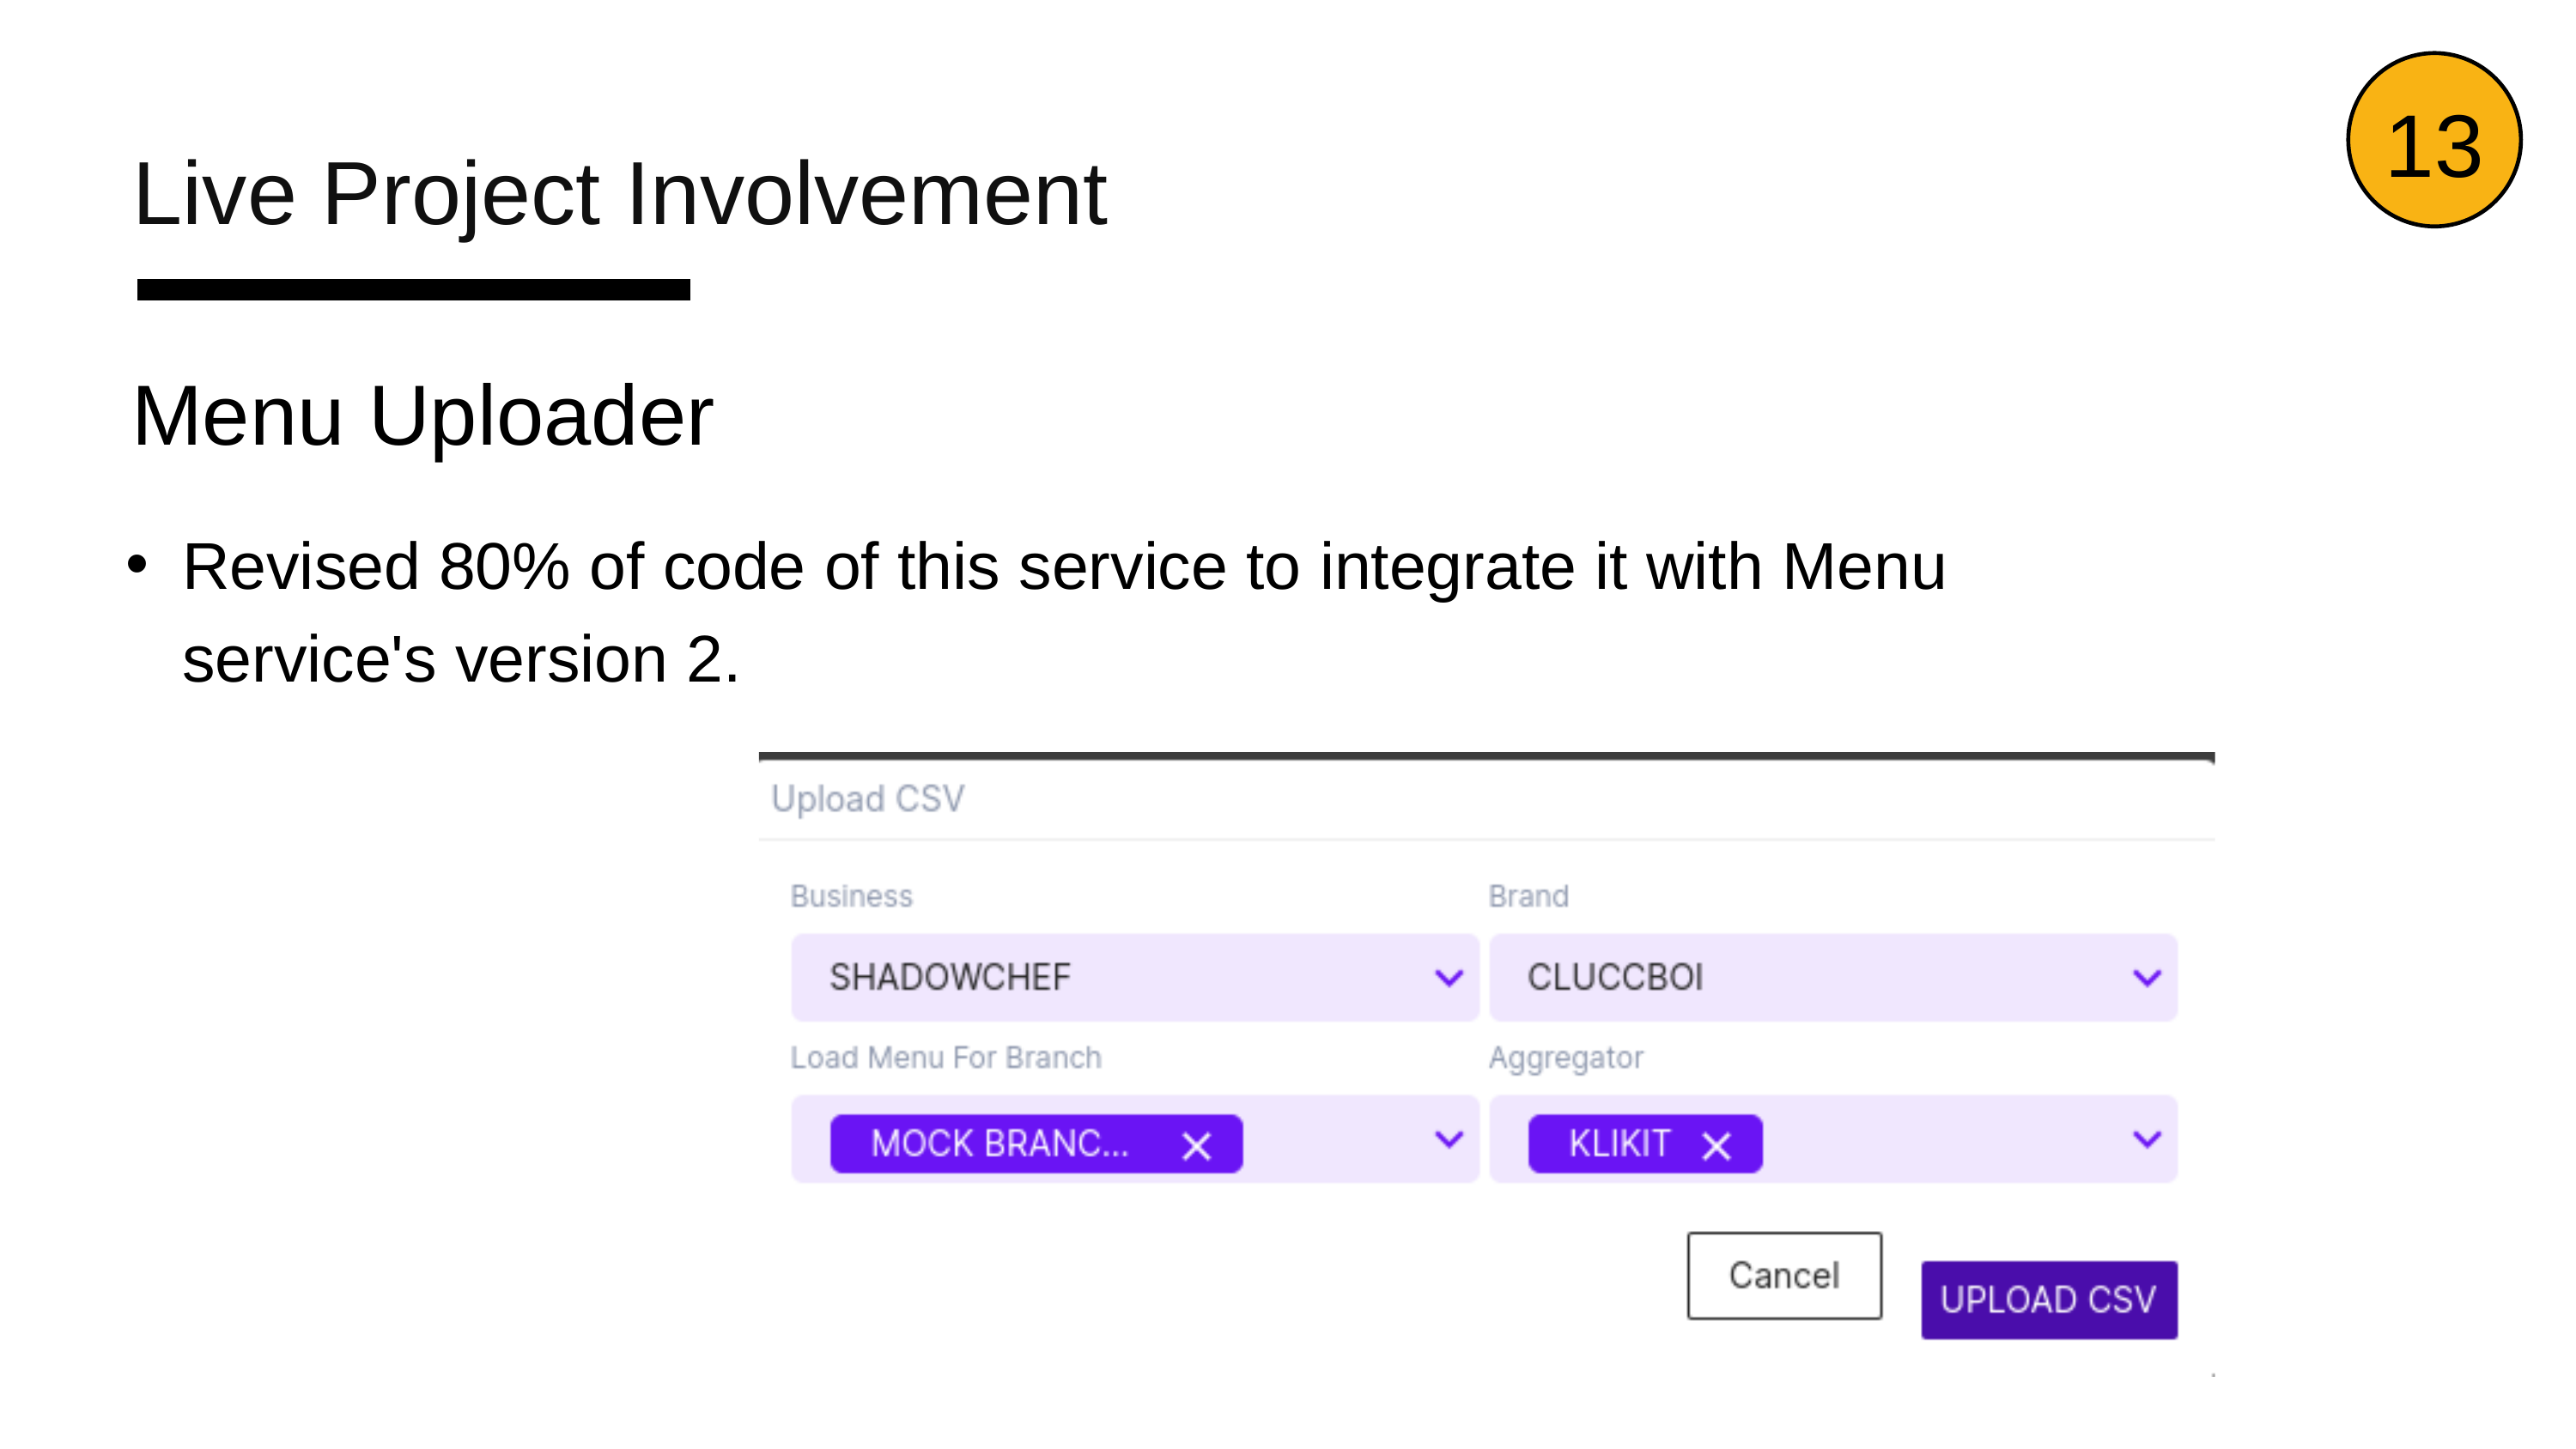

13
Live Project Involvement

Menu Uploader
Revised 80% of code of this service to integrate it with Menu service's version 2.